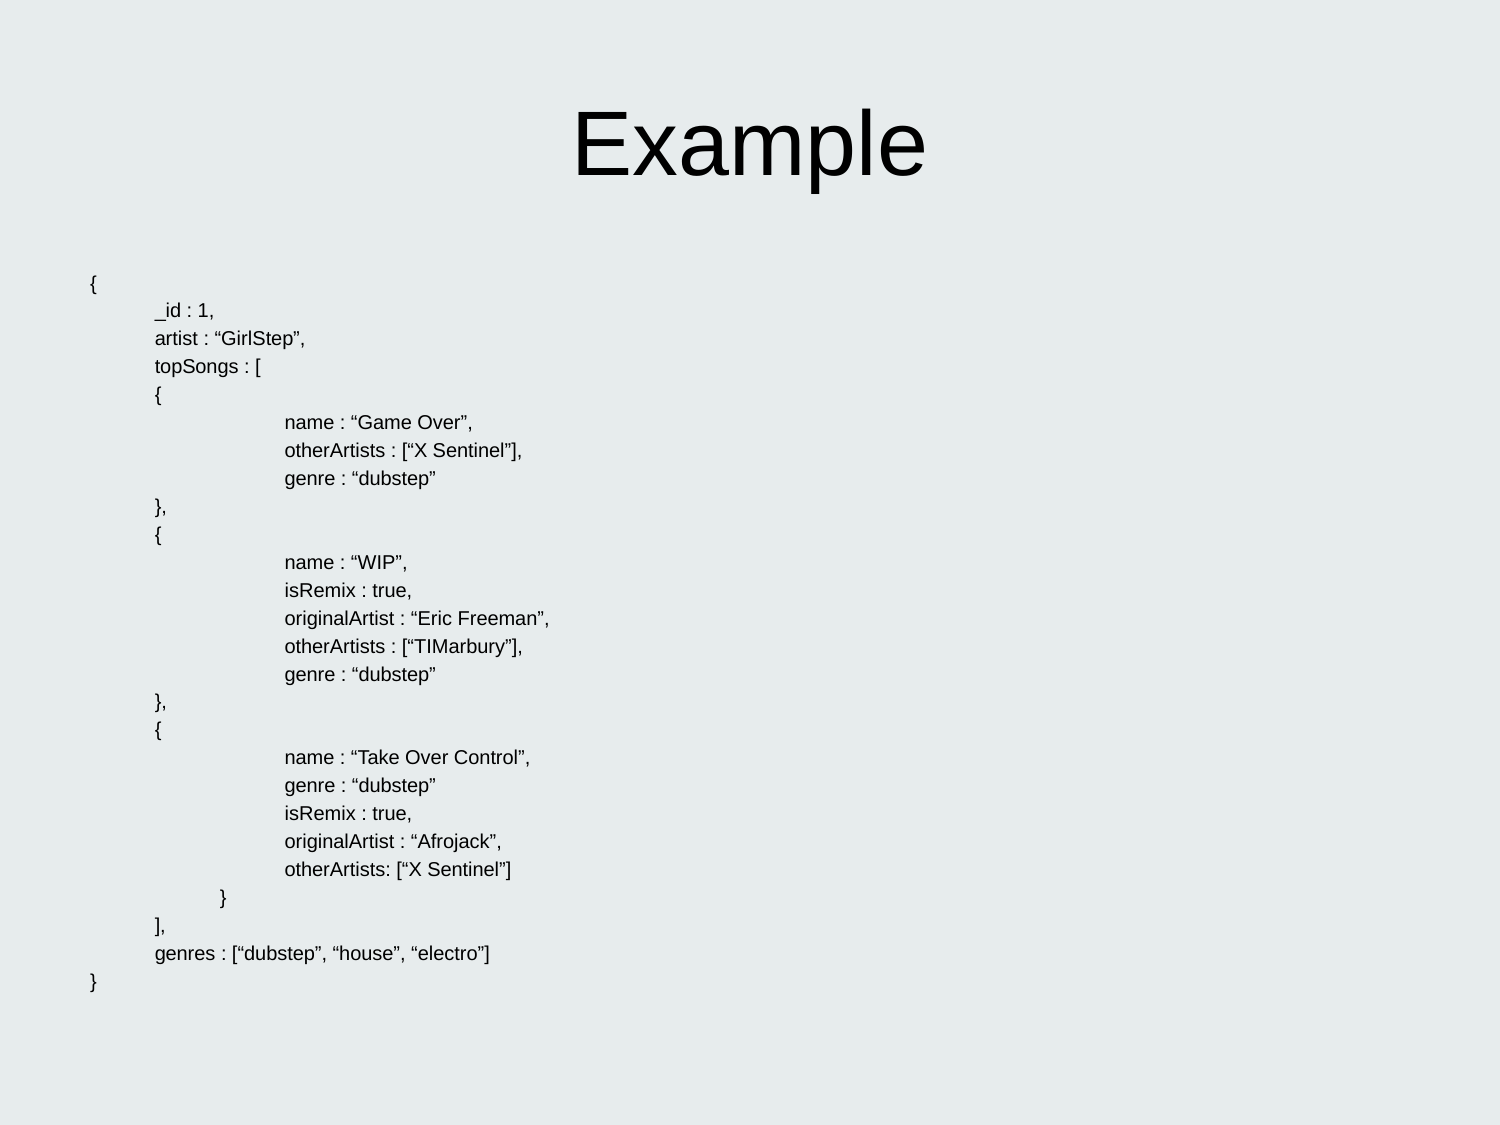

# Example
{
	_id : 1,
	artist : “GirlStep”,
	topSongs : [
		{
	name : “Game Over”,
	otherArtists : [“X Sentinel”],
	genre : “dubstep”
		},
		{
	name : “WIP”,
	isRemix : true,
	originalArtist : “Eric Freeman”,
	otherArtists : [“TIMarbury”],
	genre : “dubstep”
		},
		{
	name : “Take Over Control”,
	genre : “dubstep”
	isRemix : true,
	originalArtist : “Afrojack”,
	otherArtists: [“X Sentinel”]
}
	],
	genres : [“dubstep”, “house”, “electro”]
}